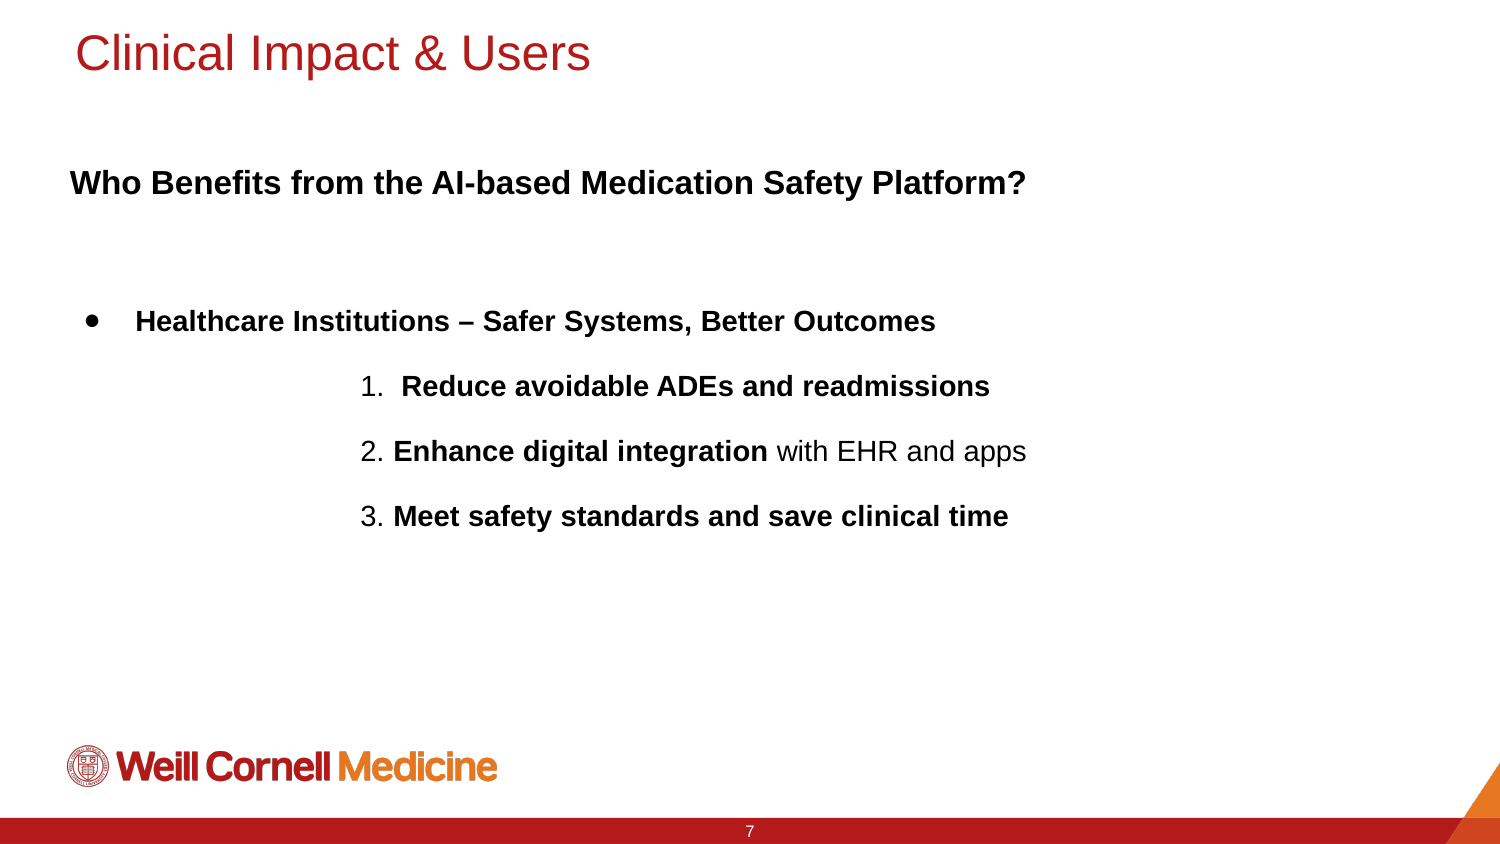

# Clinical Impact & Users
 Who Benefits from the AI-based Medication Safety Platform?

Healthcare Institutions – Safer Systems, Better Outcomes
1.  Reduce avoidable ADEs and readmissions
2. Enhance digital integration with EHR and apps
3. Meet safety standards and save clinical time